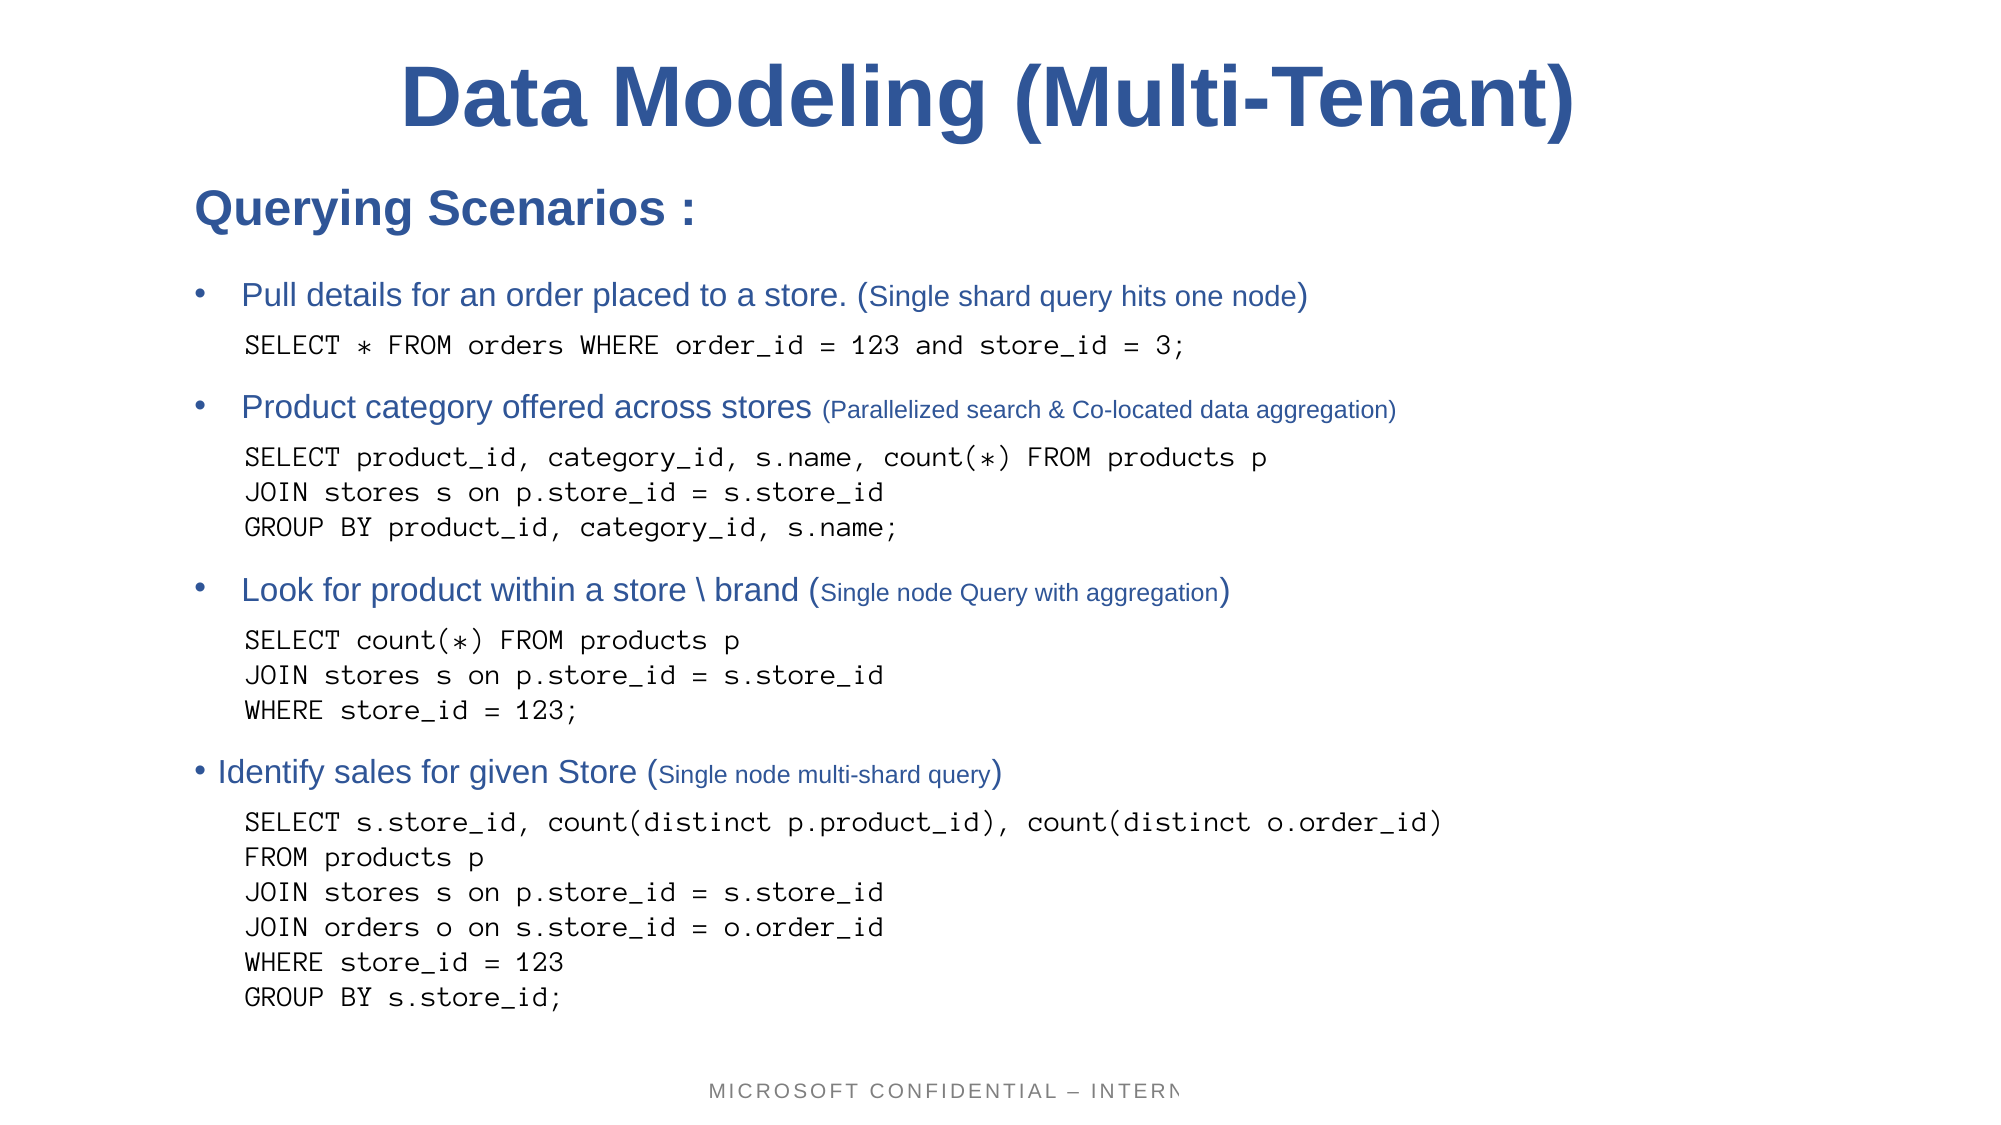

# Data Modeling (Multi-Tenant)
Querying Scenarios :
Pull details for an order placed to a store. (Single shard query hits one node)
SELECT * FROM orders WHERE order_id = 123 and store_id = 3;
Product category offered across stores (Parallelized search & Co-located data aggregation)
SELECT product_id, category_id, s.name, count(*) FROM products p
JOIN stores s on p.store_id = s.store_id
GROUP BY product_id, category_id, s.name;
Look for product within a store \ brand (Single node Query with aggregation)
SELECT count(*) FROM products p
JOIN stores s on p.store_id = s.store_id
WHERE store_id = 123;
Identify sales for given Store (Single node multi-shard query)
SELECT s.store_id, count(distinct p.product_id), count(distinct o.order_id)
FROM products p
JOIN stores s on p.store_id = s.store_id
JOIN orders o on s.store_id = o.order_id
WHERE store_id = 123
GROUP BY s.store_id;